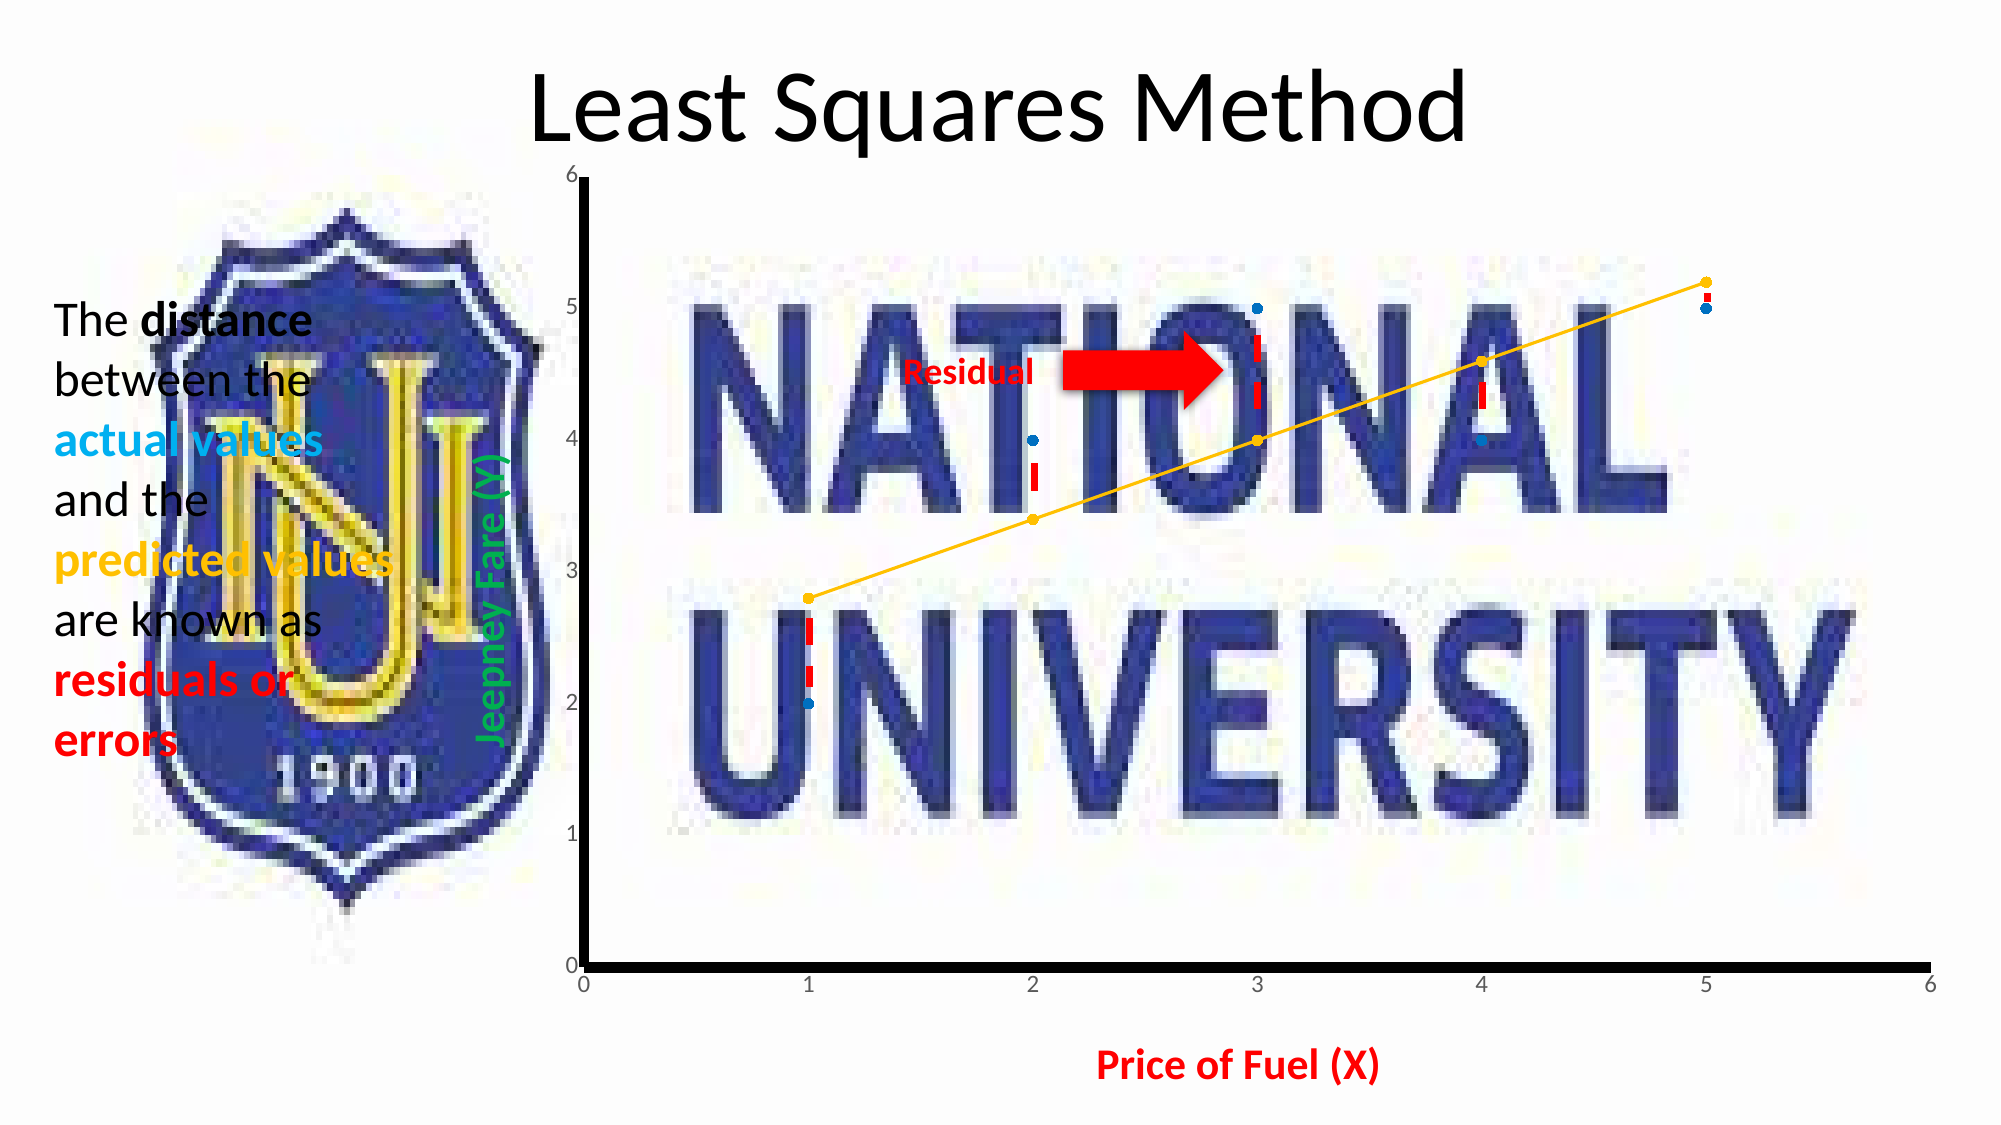

# Least Squares Method

### Chart

| Category | Y-Values | Y-pred |
|---|---|---|
Jeepney Fare (Y)
Price of Fuel (X)
The distance between the actual values and the predicted values are known as residuals or errors

Residual